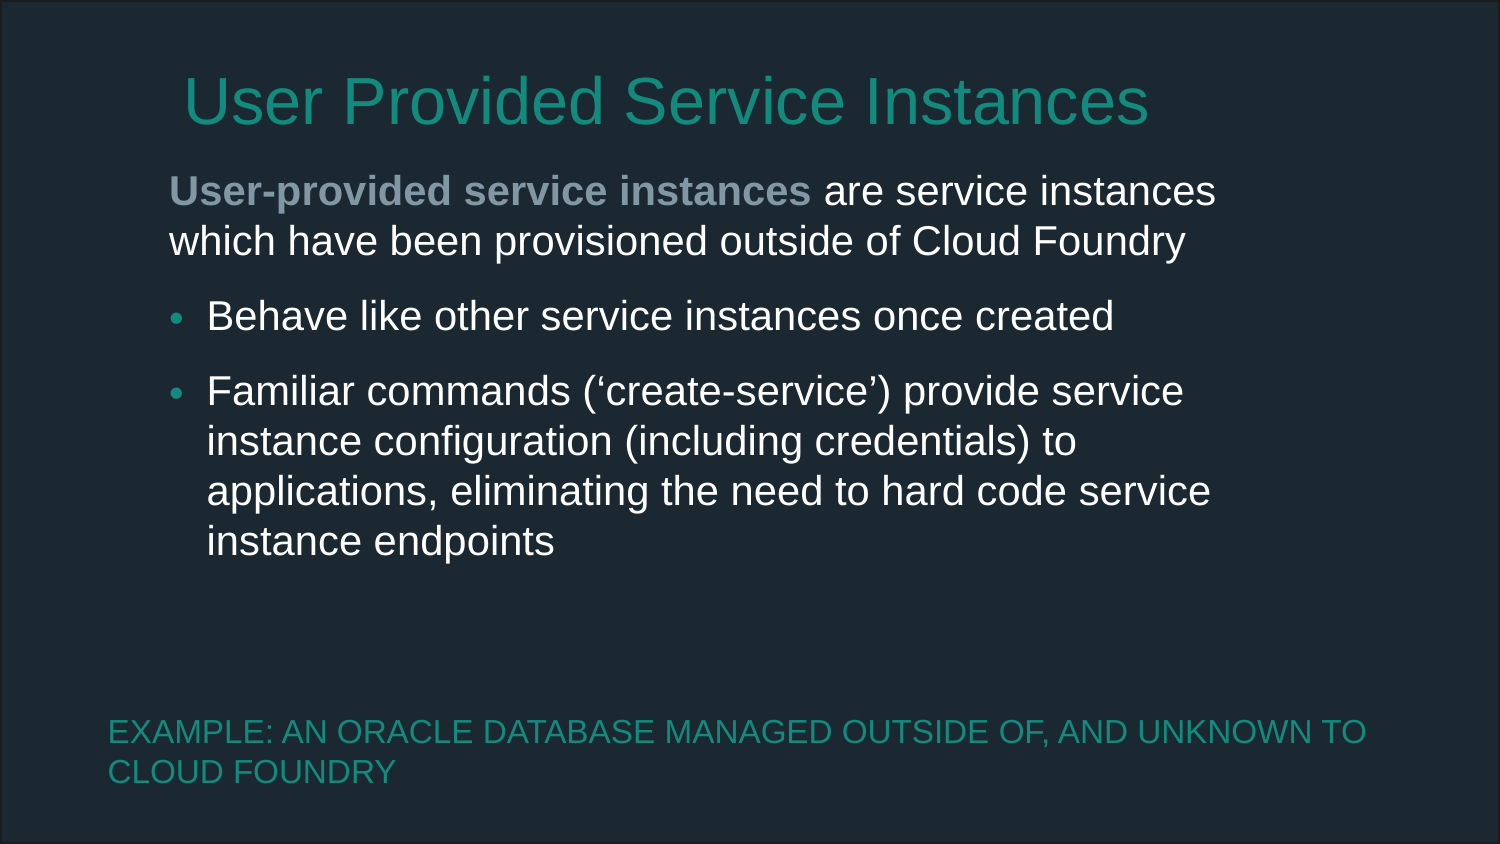

# User Provided Service Instances
User-provided service instances are service instances which have been provisioned outside of Cloud Foundry
Behave like other service instances once created
Familiar commands (‘create-service’) provide service instance configuration (including credentials) to applications, eliminating the need to hard code service instance endpoints

Example: An Oracle database managed outside of, and unknown to Cloud Foundry